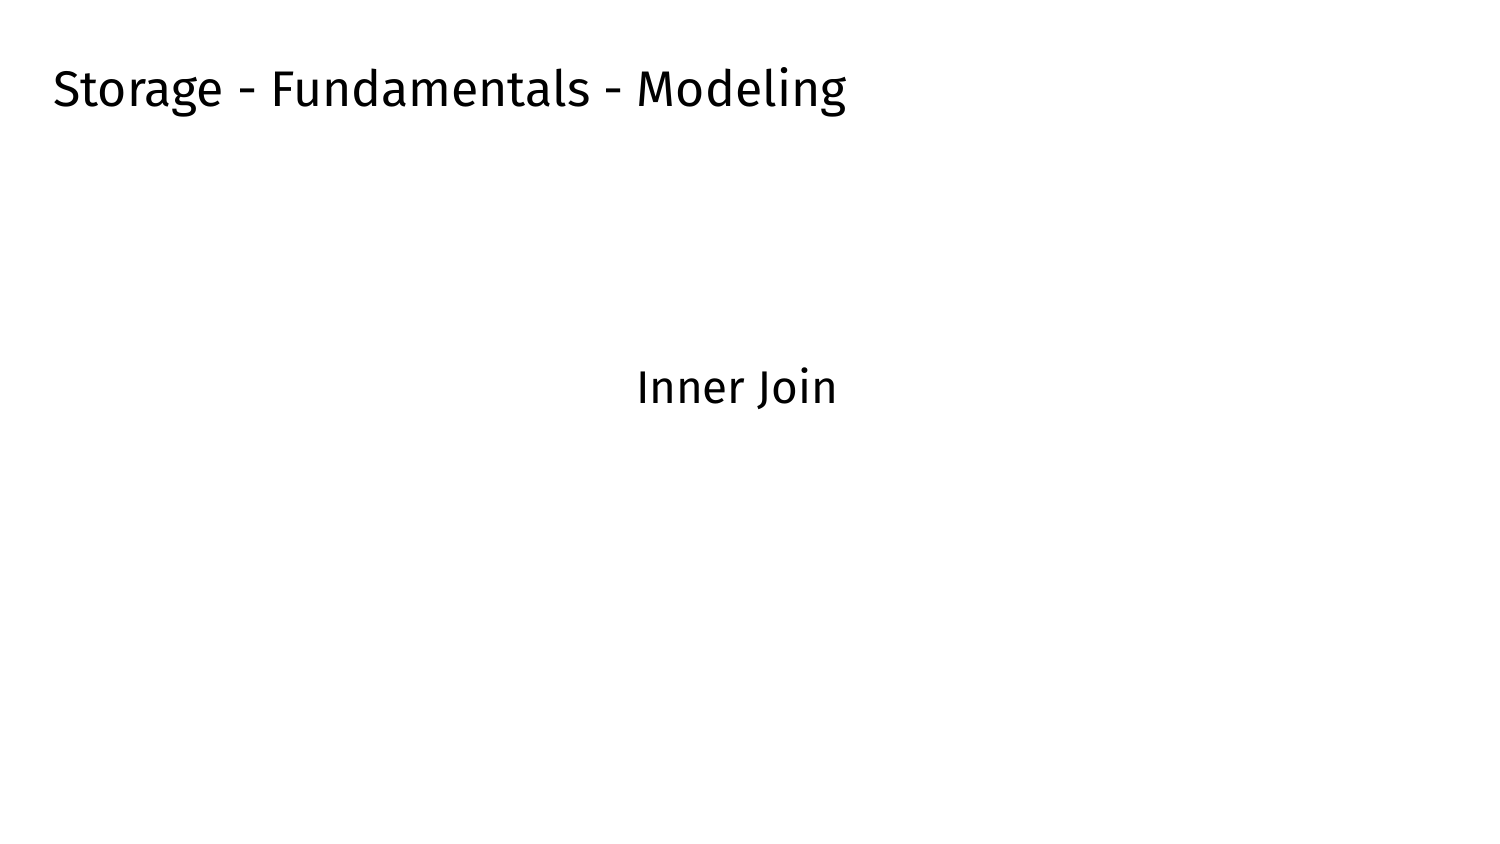

# Storage - Fundamentals - Modeling
Inner Join